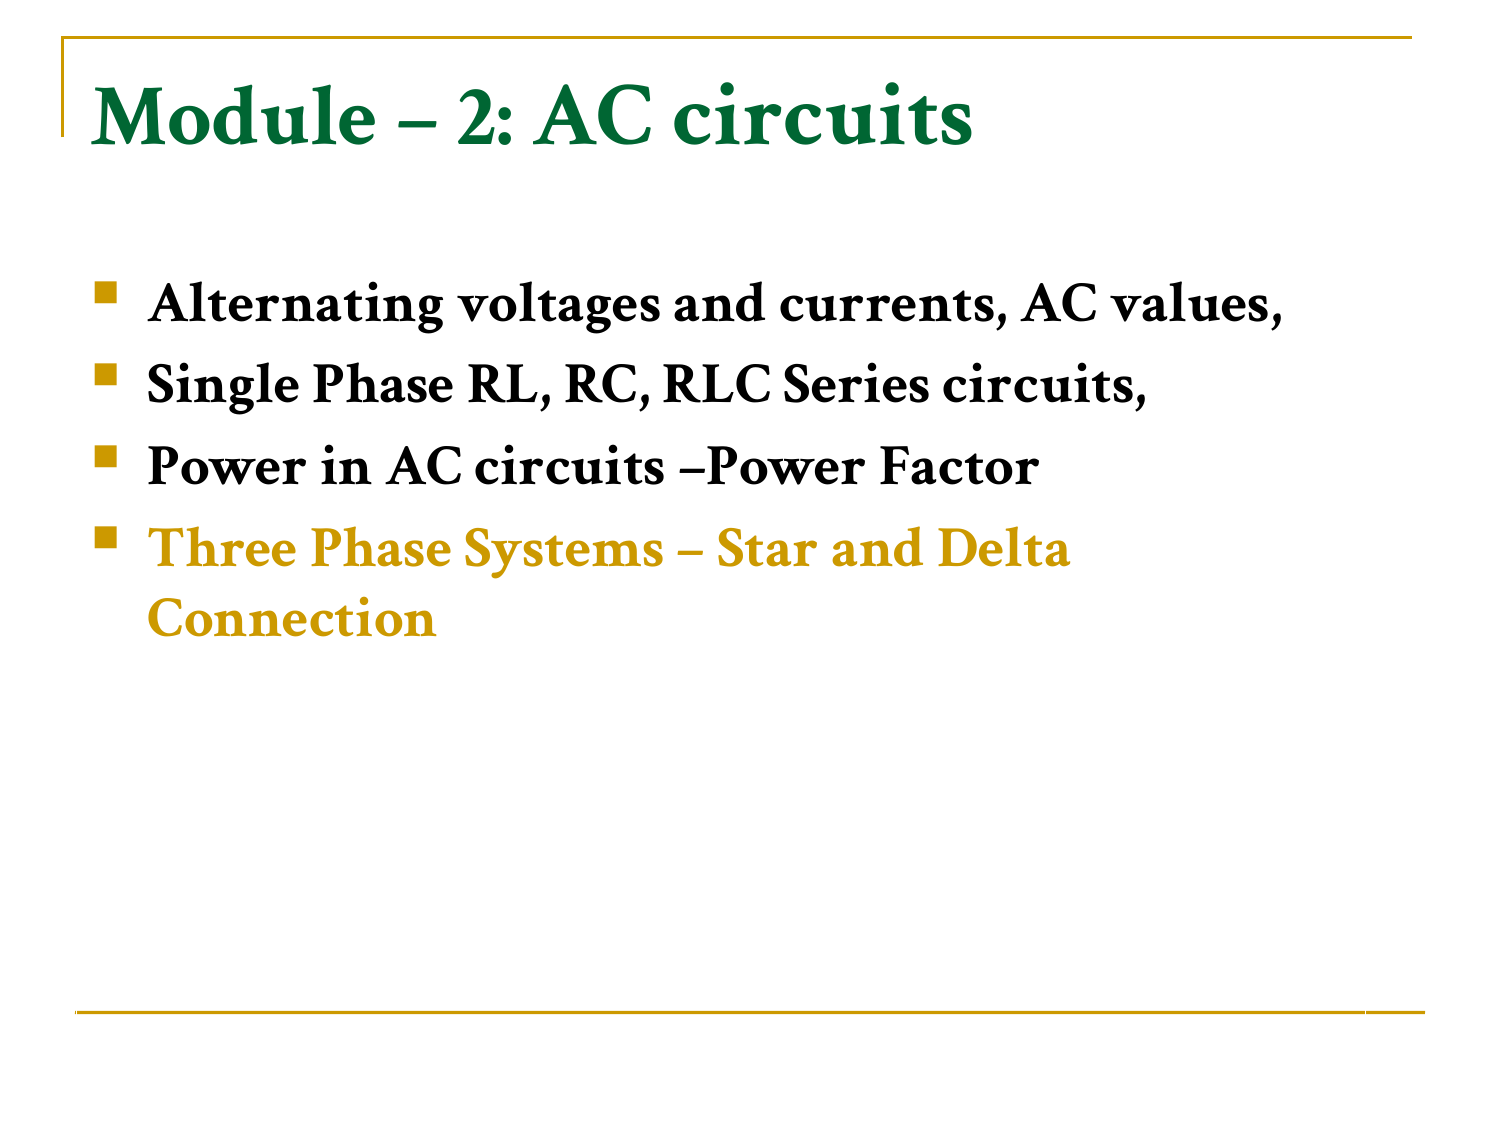

# Module – 2: AC circuits
Alternating voltages and currents, AC values,
Single Phase RL, RC, RLC Series circuits,
Power in AC circuits –Power Factor
Three Phase Systems – Star and Delta Connection